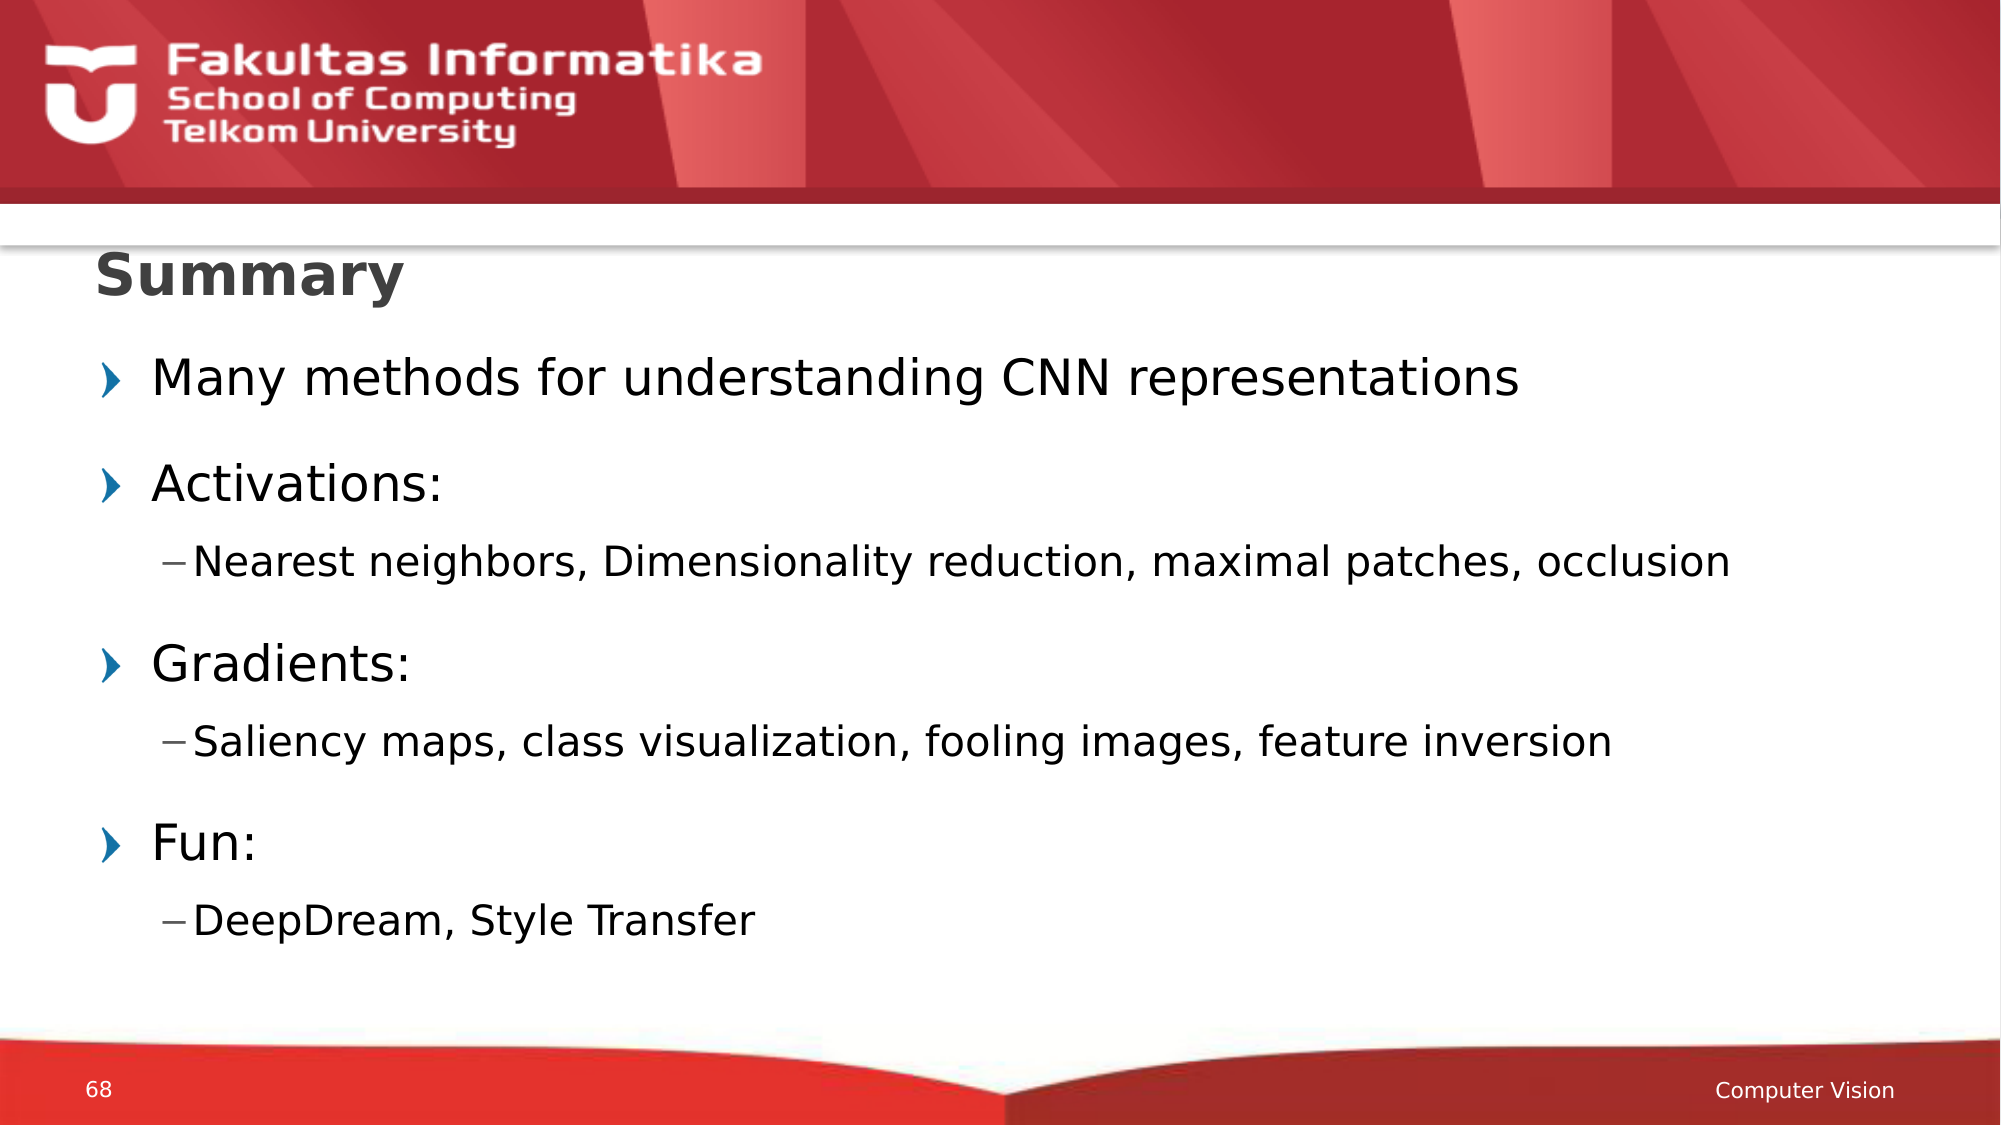

# Summary
Many methods for understanding CNN representations
Activations:
Nearest neighbors, Dimensionality reduction, maximal patches, occlusion
Gradients:
Saliency maps, class visualization, fooling images, feature inversion
Fun:
DeepDream, Style Transfer
Computer Vision
68